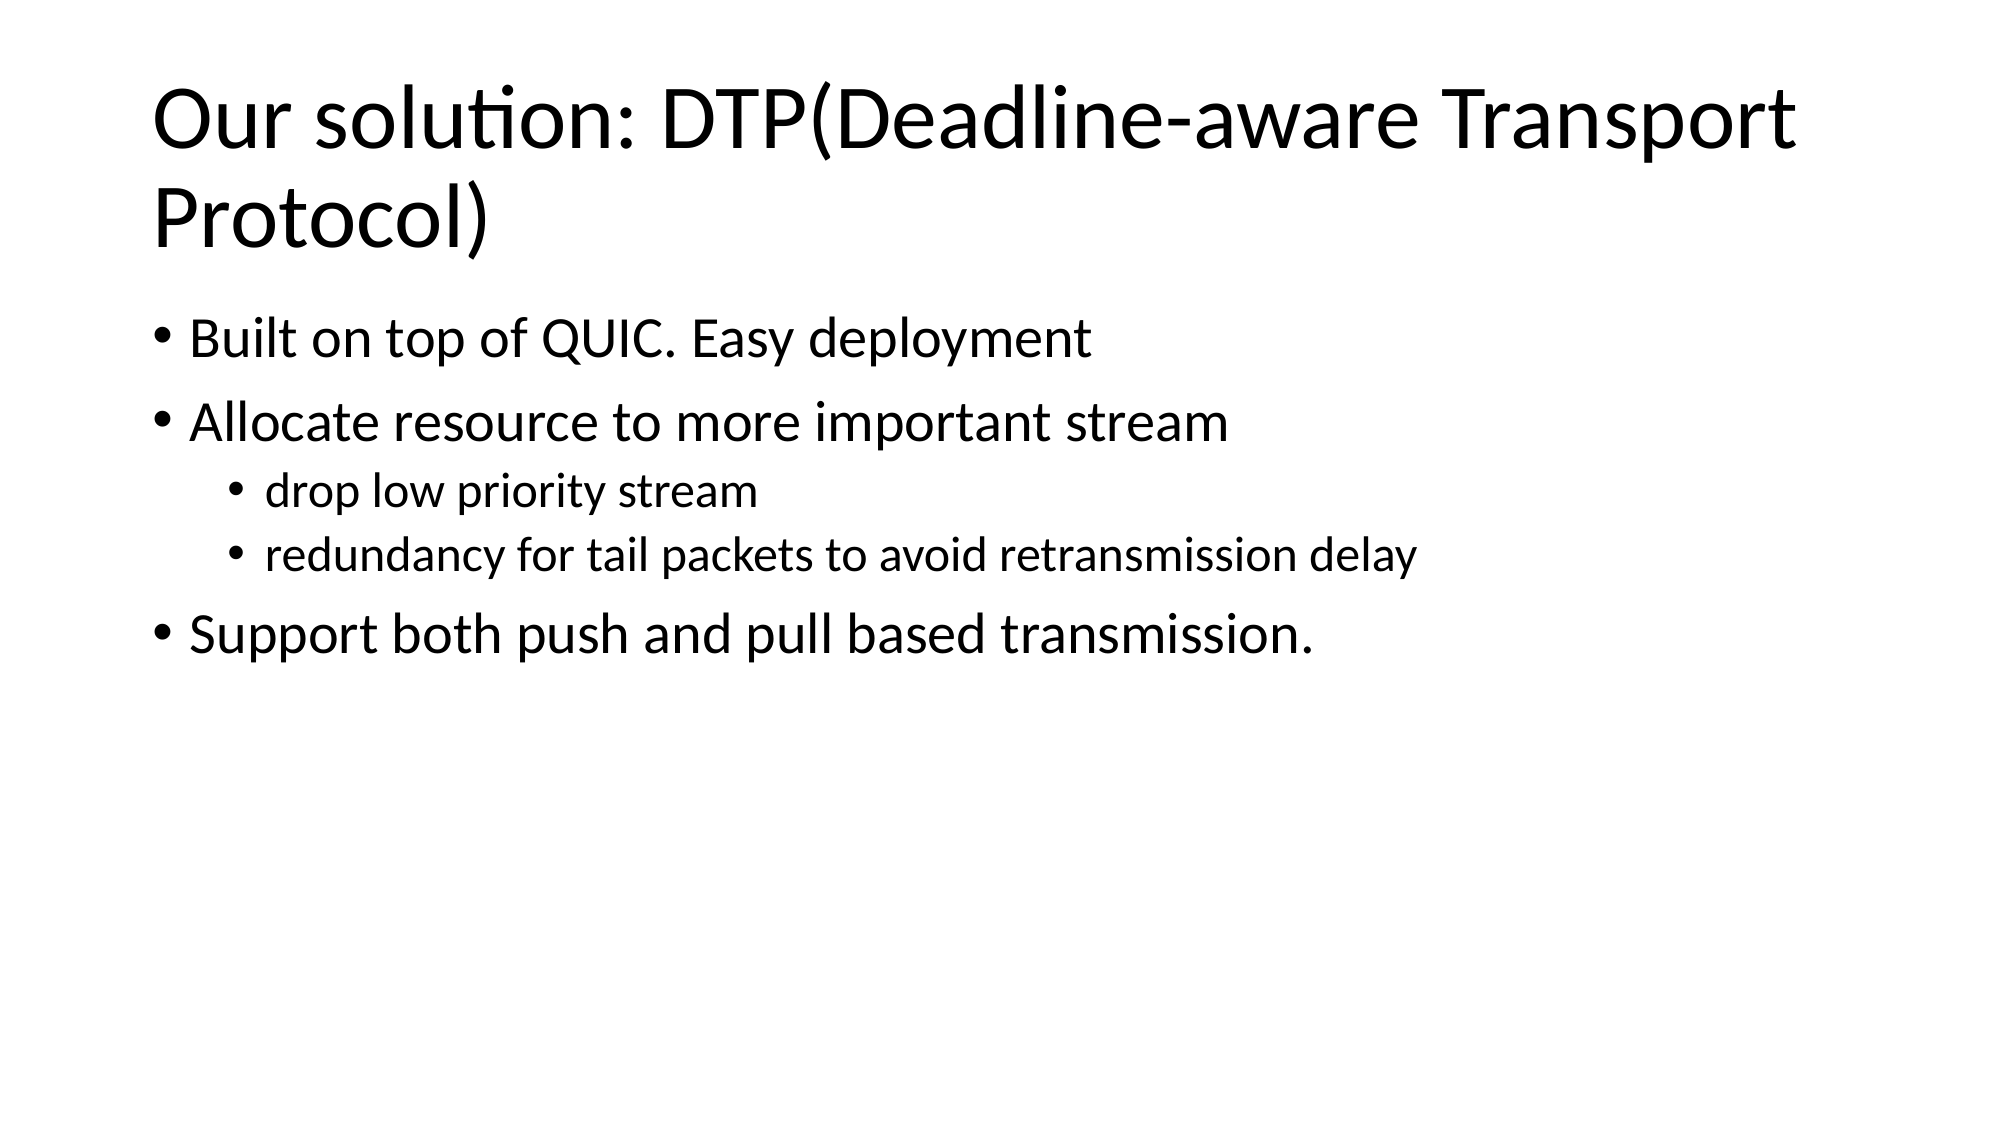

# Our solution: DTP(Deadline-aware Transport Protocol)
Built on top of QUIC. Easy deployment
Allocate resource to more important stream
drop low priority stream
redundancy for tail packets to avoid retransmission delay
Support both push and pull based transmission.